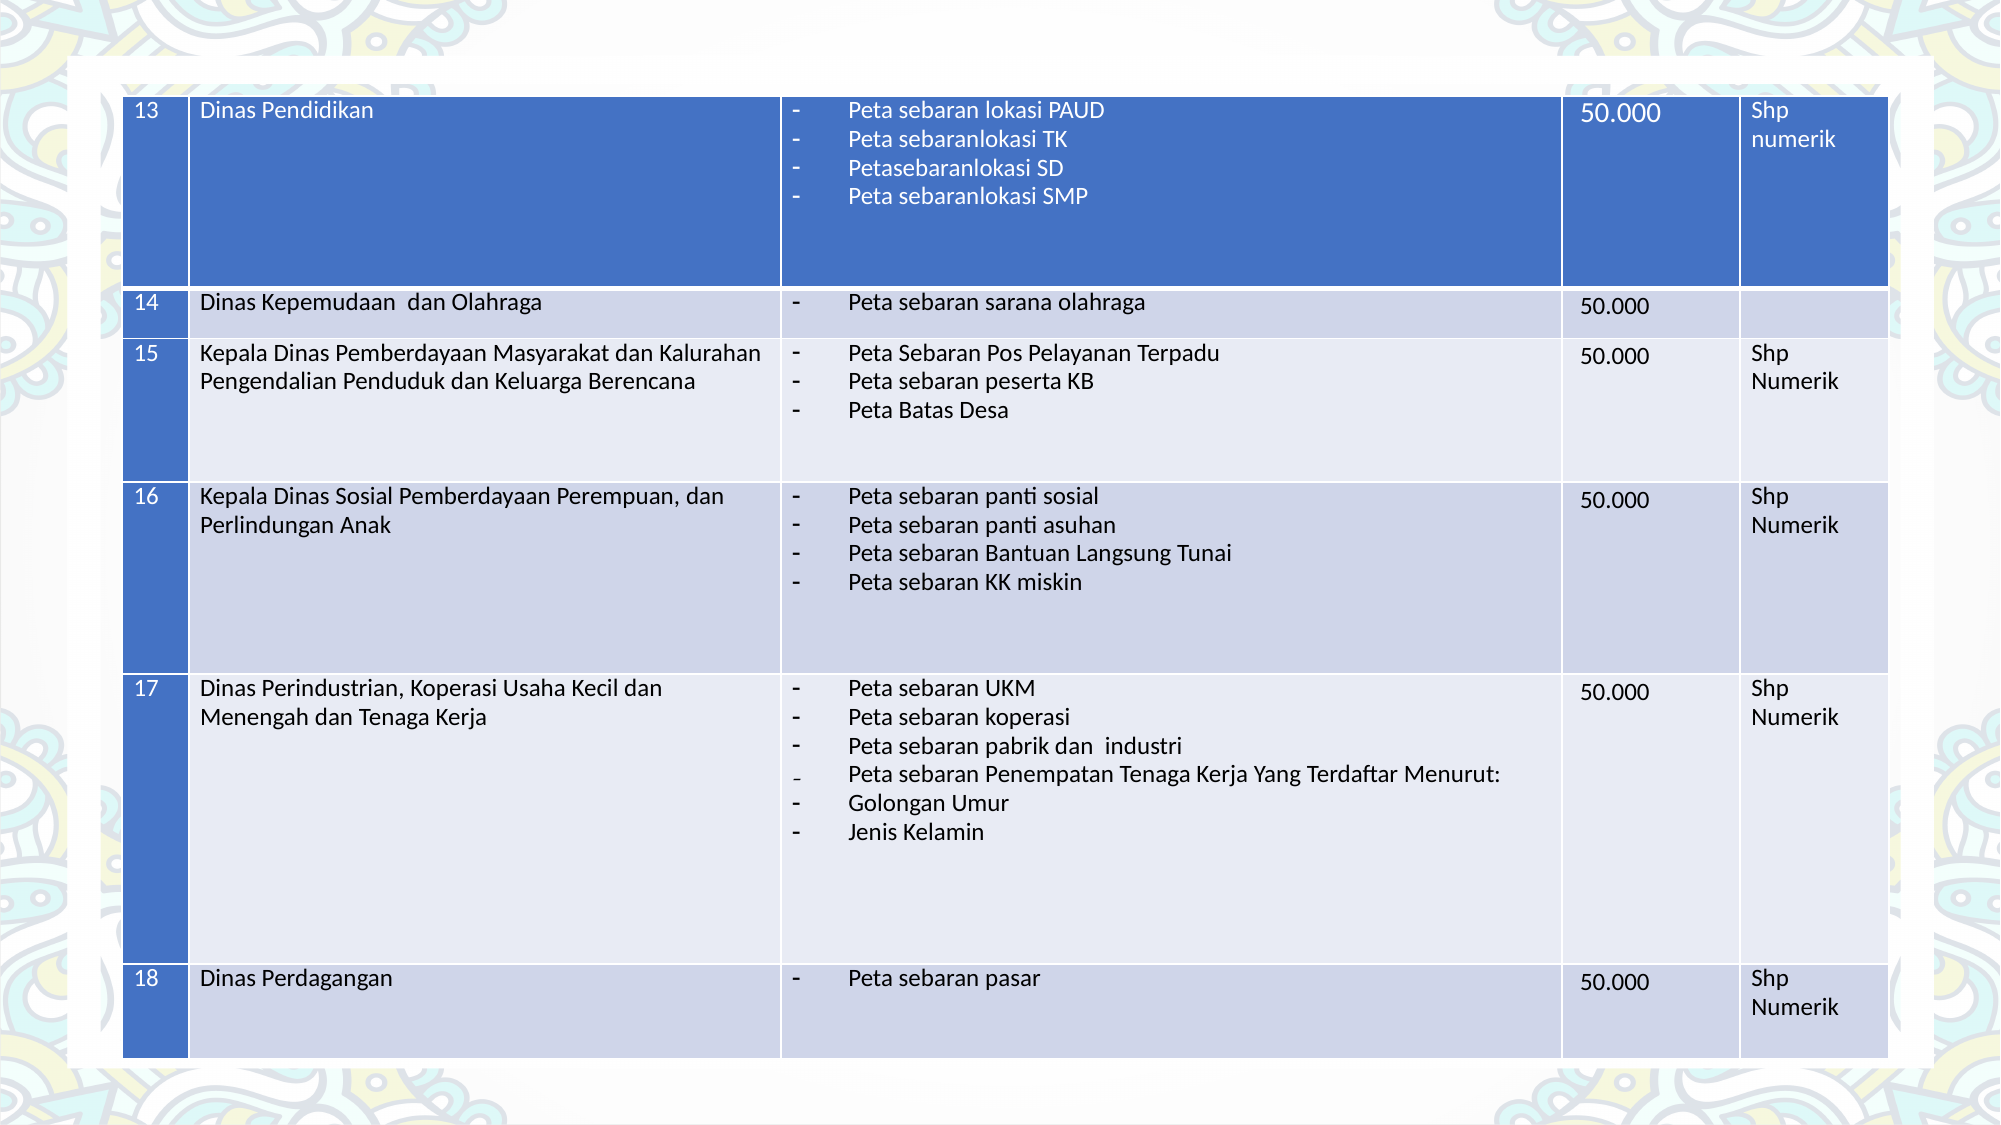

| 13 | Dinas Pendidikan | Peta sebaran lokasi PAUD Peta sebaranlokasi TK Petasebaranlokasi SD Peta sebaranlokasi SMP | 50.000 | Shp numerik |
| --- | --- | --- | --- | --- |
| 14 | Dinas Kepemudaan dan Olahraga | Peta sebaran sarana olahraga | 50.000 |  |
| 15 | Kepala Dinas Pemberdayaan Masyarakat dan Kalurahan Pengendalian Penduduk dan Keluarga Berencana | Peta Sebaran Pos Pelayanan Terpadu Peta sebaran peserta KB Peta Batas Desa | 50.000 | Shp Numerik |
| 16 | Kepala Dinas Sosial Pemberdayaan Perempuan, dan Perlindungan Anak | Peta sebaran panti sosial Peta sebaran panti asuhan Peta sebaran Bantuan Langsung Tunai Peta sebaran KK miskin | 50.000 | Shp Numerik |
| 17 | Dinas Perindustrian, Koperasi Usaha Kecil dan Menengah dan Tenaga Kerja | Peta sebaran UKM Peta sebaran koperasi Peta sebaran pabrik dan industri Peta sebaran Penempatan Tenaga Kerja Yang Terdaftar Menurut: Golongan Umur Jenis Kelamin | 50.000 | Shp Numerik |
| 18 | Dinas Perdagangan | Peta sebaran pasar | 50.000 | Shp Numerik |